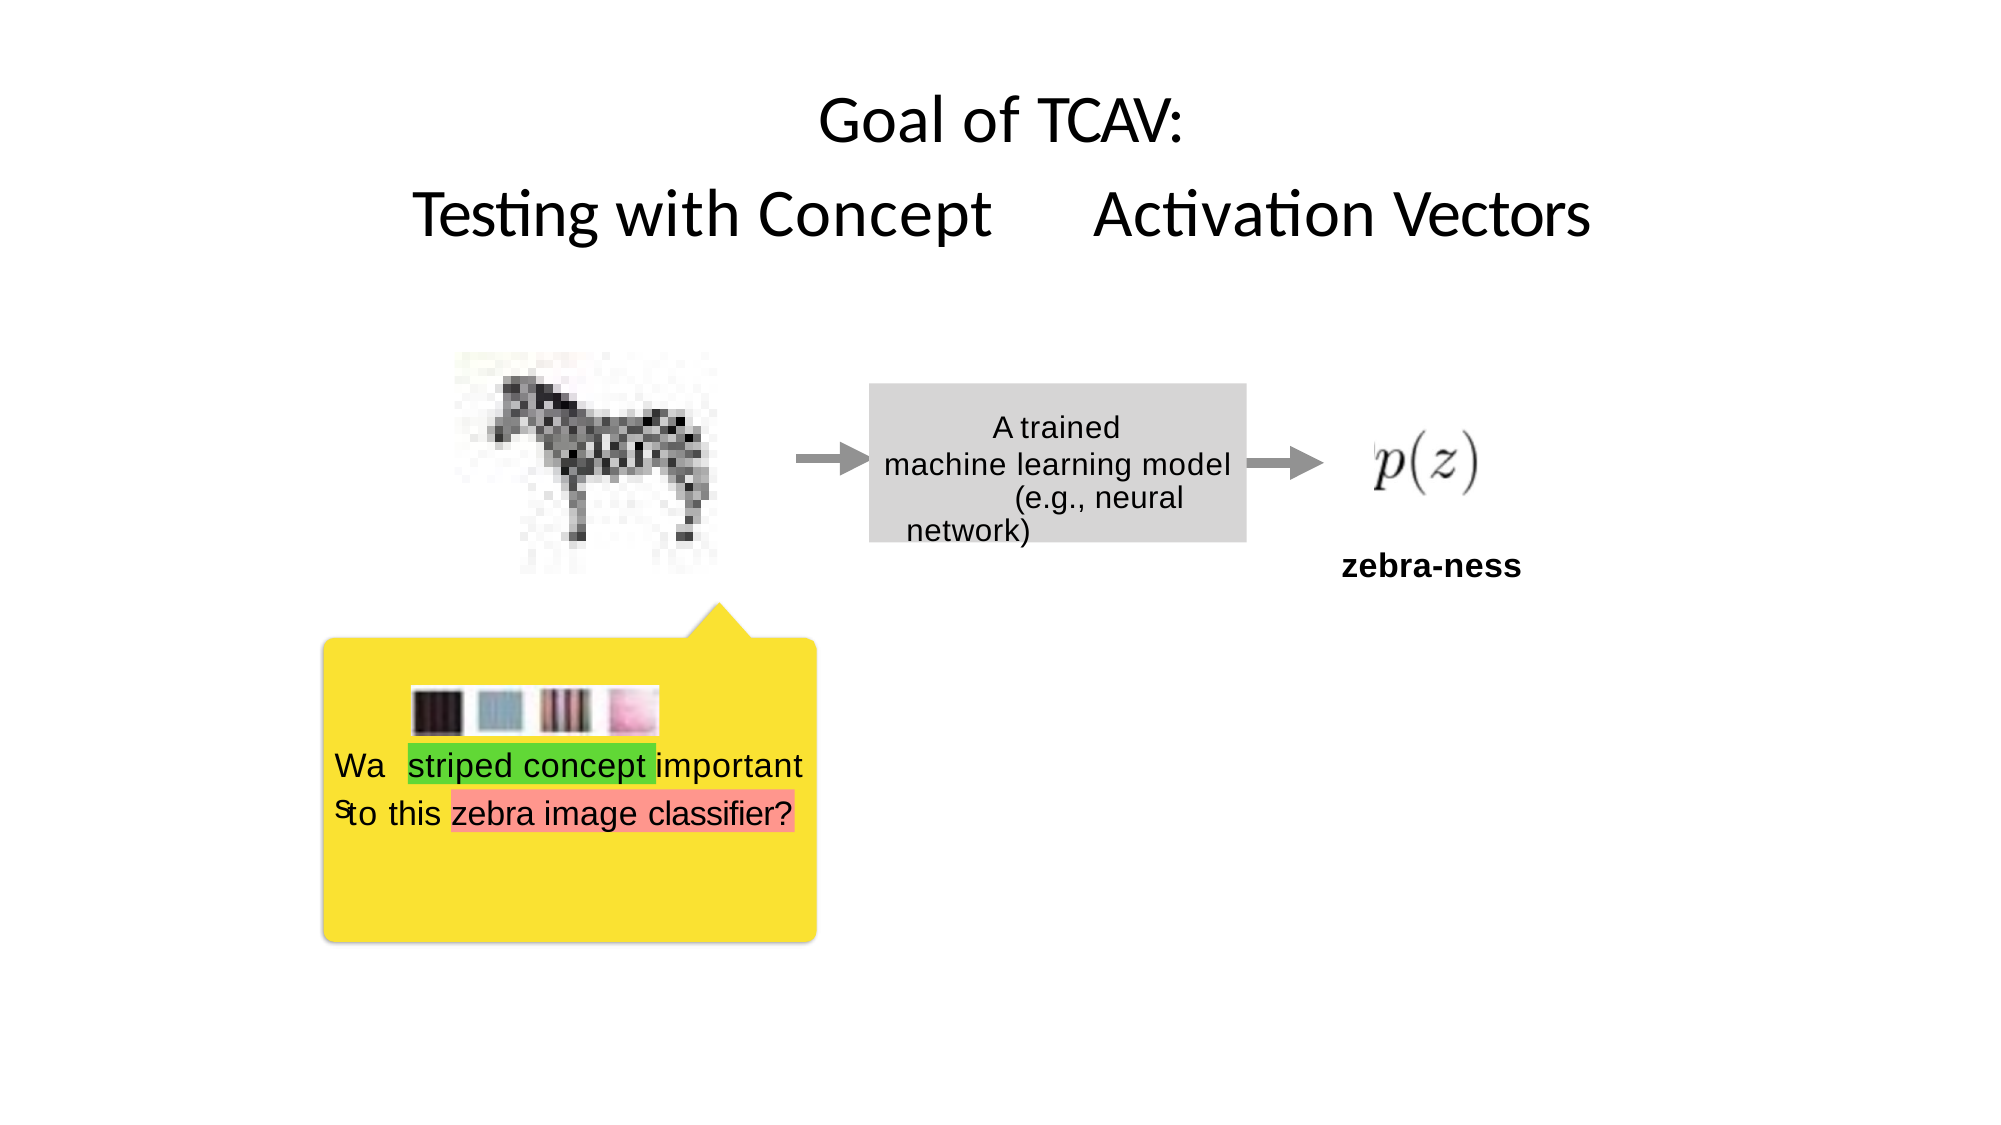

# Goal of TCAV:
Testing with Concept	Activation Vectors

A trained  machine learning model
(e.g., neural network)
zebra-ness

Was
important
striped concept
to this
zebra image classifier?
31